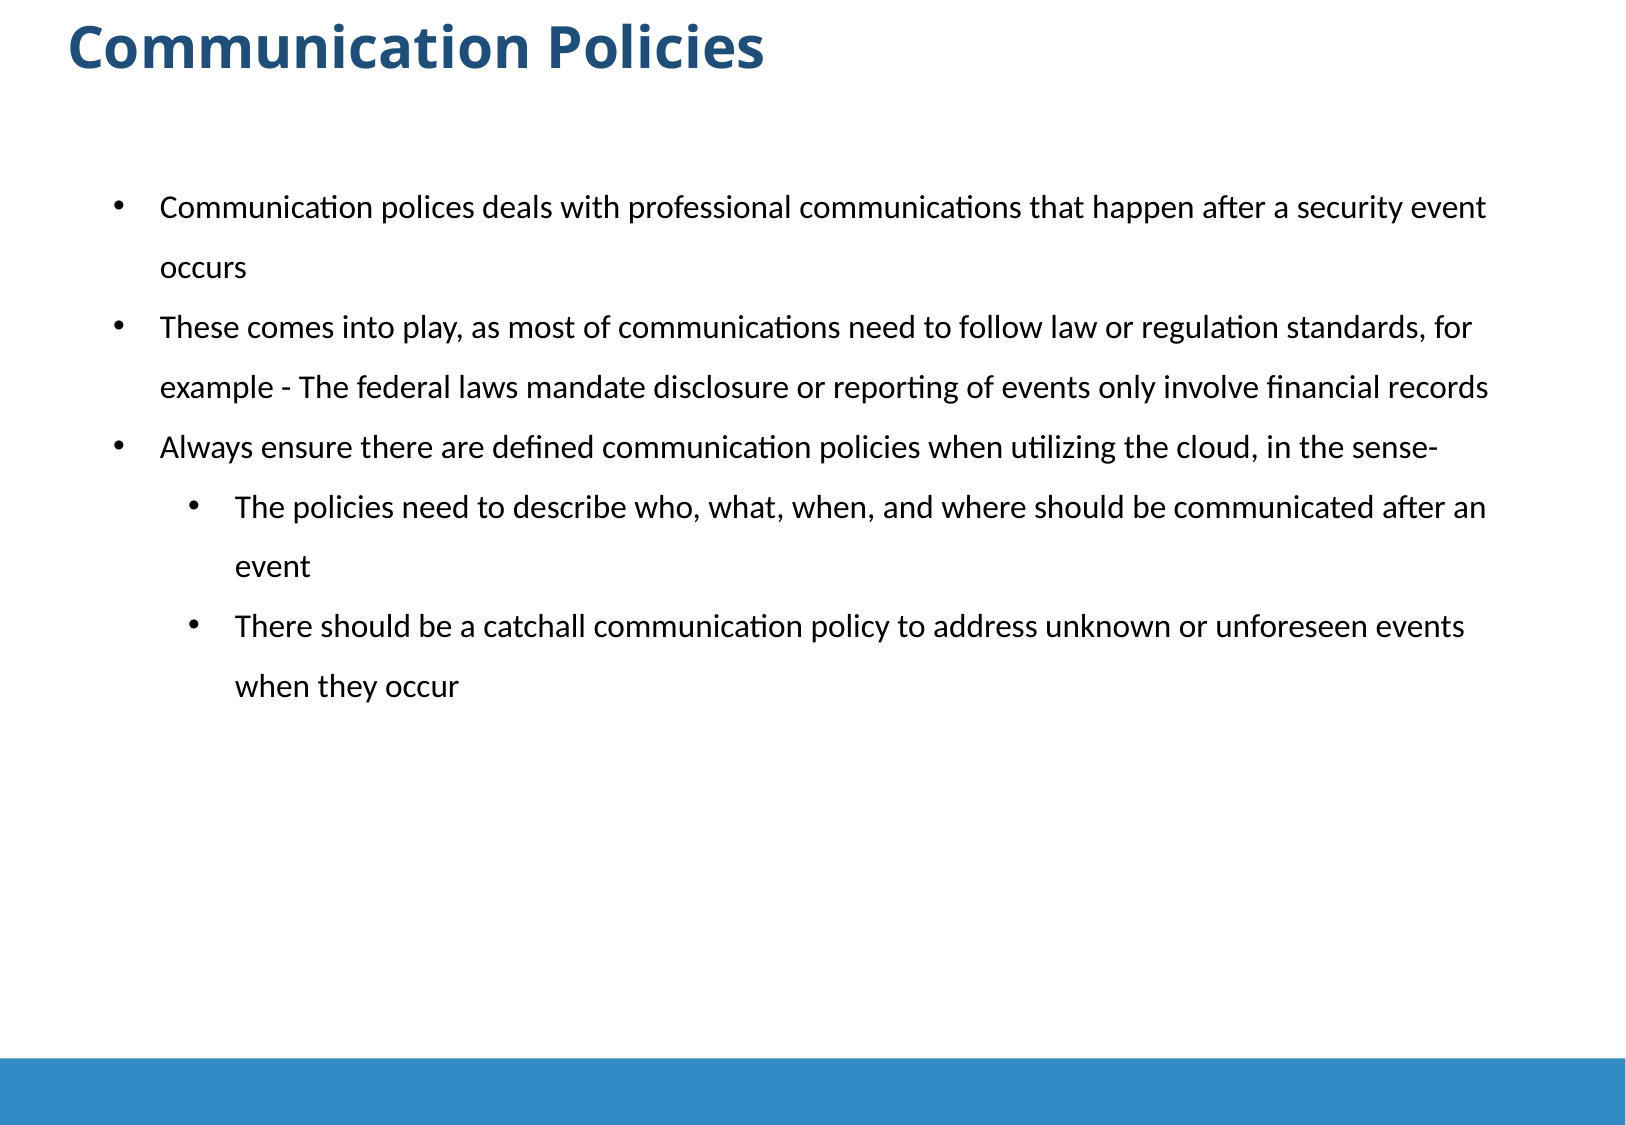

Communication Policies
Communication polices deals with professional communications that happen after a security event occurs
These comes into play, as most of communications need to follow law or regulation standards, for example - The federal laws mandate disclosure or reporting of events only involve financial records
Always ensure there are defined communication policies when utilizing the cloud, in the sense-
The policies need to describe who, what, when, and where should be communicated after an event
There should be a catchall communication policy to address unknown or unforeseen events when they occur